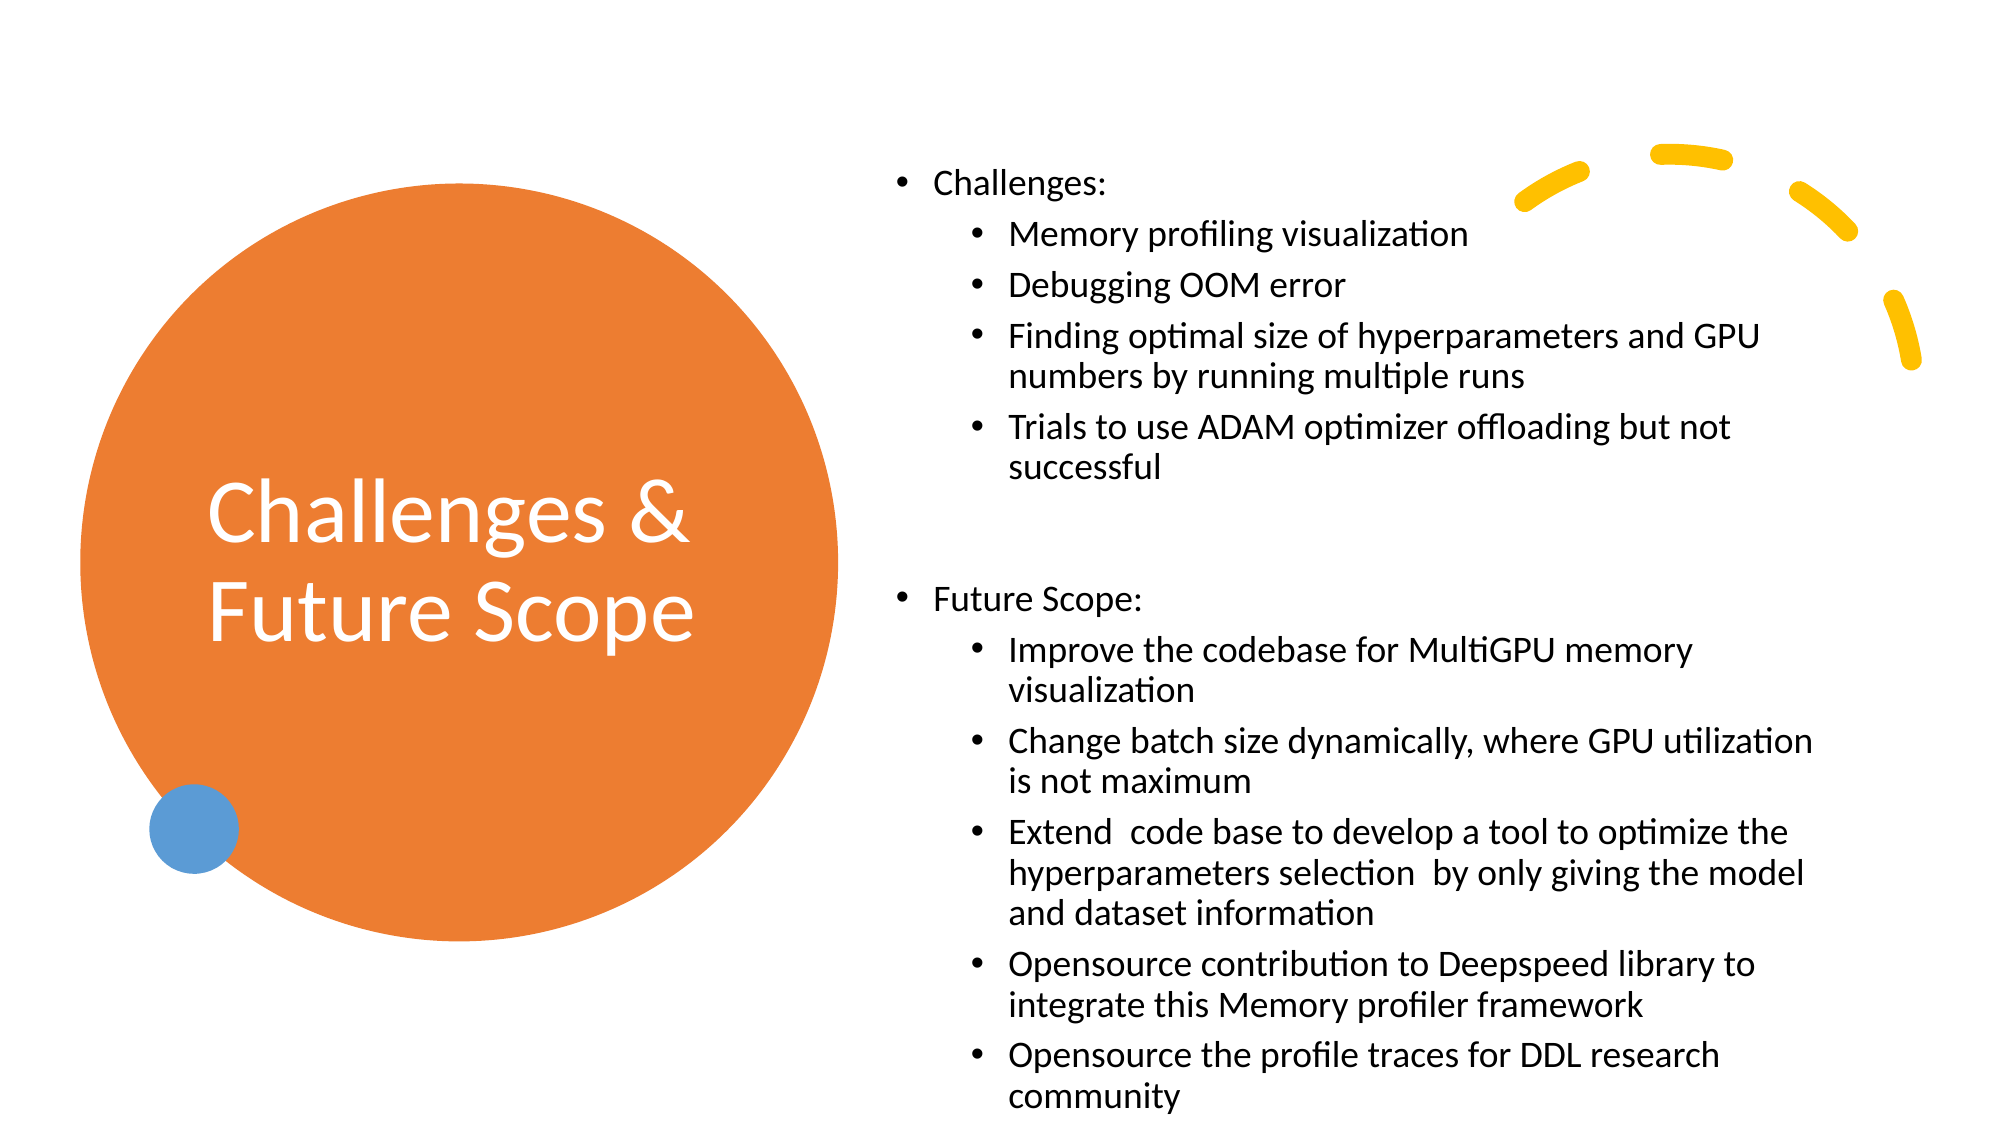

Challenges:
Memory profiling visualization
Debugging OOM error
Finding optimal size of hyperparameters and GPU numbers by running multiple runs
Trials to use ADAM optimizer offloading but not successful

Future Scope:
Improve the codebase for MultiGPU memory visualization
Change batch size dynamically, where GPU utilization is not maximum
Extend  code base to develop a tool to optimize the hyperparameters selection  by only giving the model and dataset information
Opensource contribution to Deepspeed library to integrate this Memory profiler framework
Opensource the profile traces for DDL research community

# Challenges & Future Scope